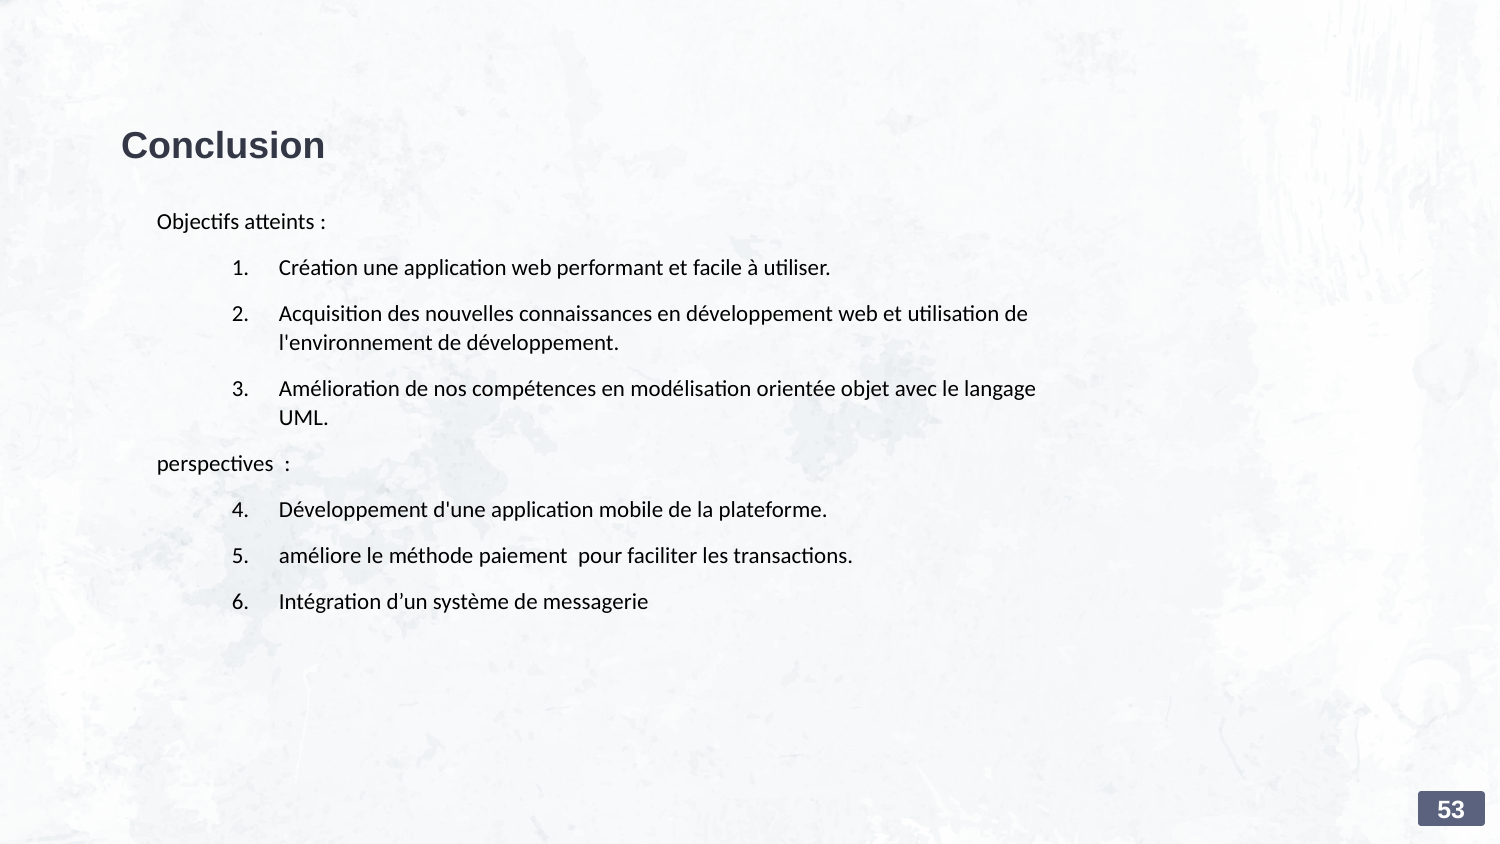

# Conclusion
Objectifs atteints :
Création une application web performant et facile à utiliser.
Acquisition des nouvelles connaissances en développement web et utilisation de l'environnement de développement.
Amélioration de nos compétences en modélisation orientée objet avec le langage UML.
perspectives  :
Développement d'une application mobile de la plateforme.
améliore le méthode paiement  pour faciliter les transactions.
Intégration d’un système de messagerie
53